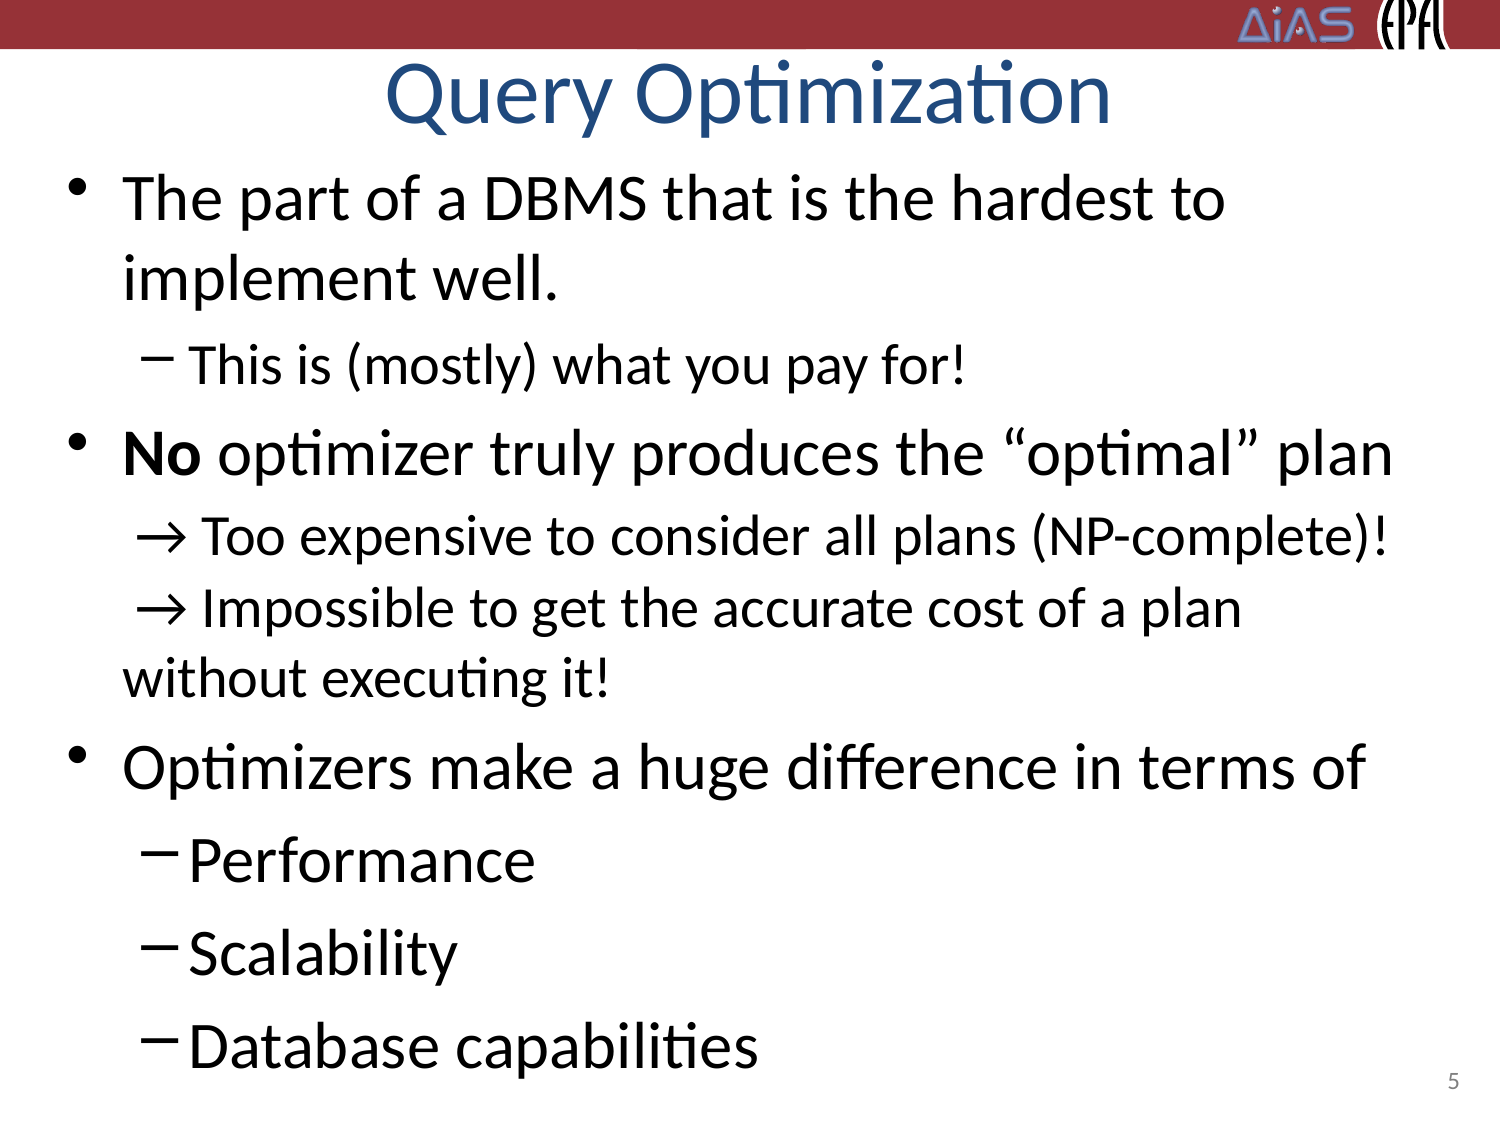

# Query Optimization
The part of a DBMS that is the hardest to implement well.
This is (mostly) what you pay for!
No optimizer truly produces the “optimal” plan
 → Too expensive to consider all plans (NP-complete)!
 → Impossible to get the accurate cost of a plan without executing it!
Optimizers make a huge difference in terms of
Performance
Scalability
Database capabilities
5